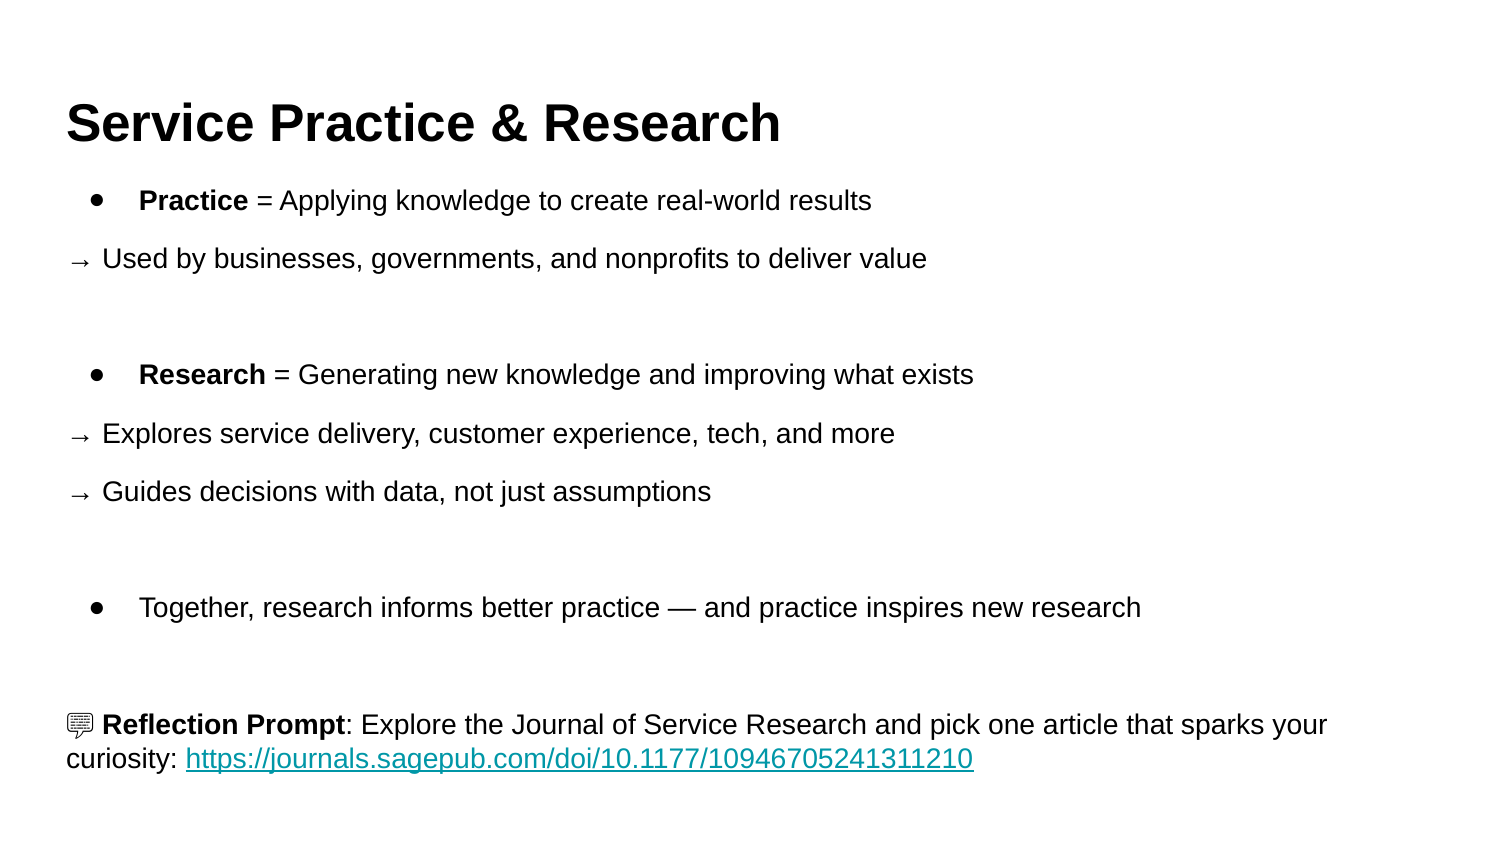

# Service Practice & Research
Practice = Applying knowledge to create real-world results
→ Used by businesses, governments, and nonprofits to deliver value

Research = Generating new knowledge and improving what exists
→ Explores service delivery, customer experience, tech, and more
→ Guides decisions with data, not just assumptions

Together, research informs better practice — and practice inspires new research

💬 Reflection Prompt: Explore the Journal of Service Research and pick one article that sparks your curiosity: https://journals.sagepub.com/doi/10.1177/10946705241311210